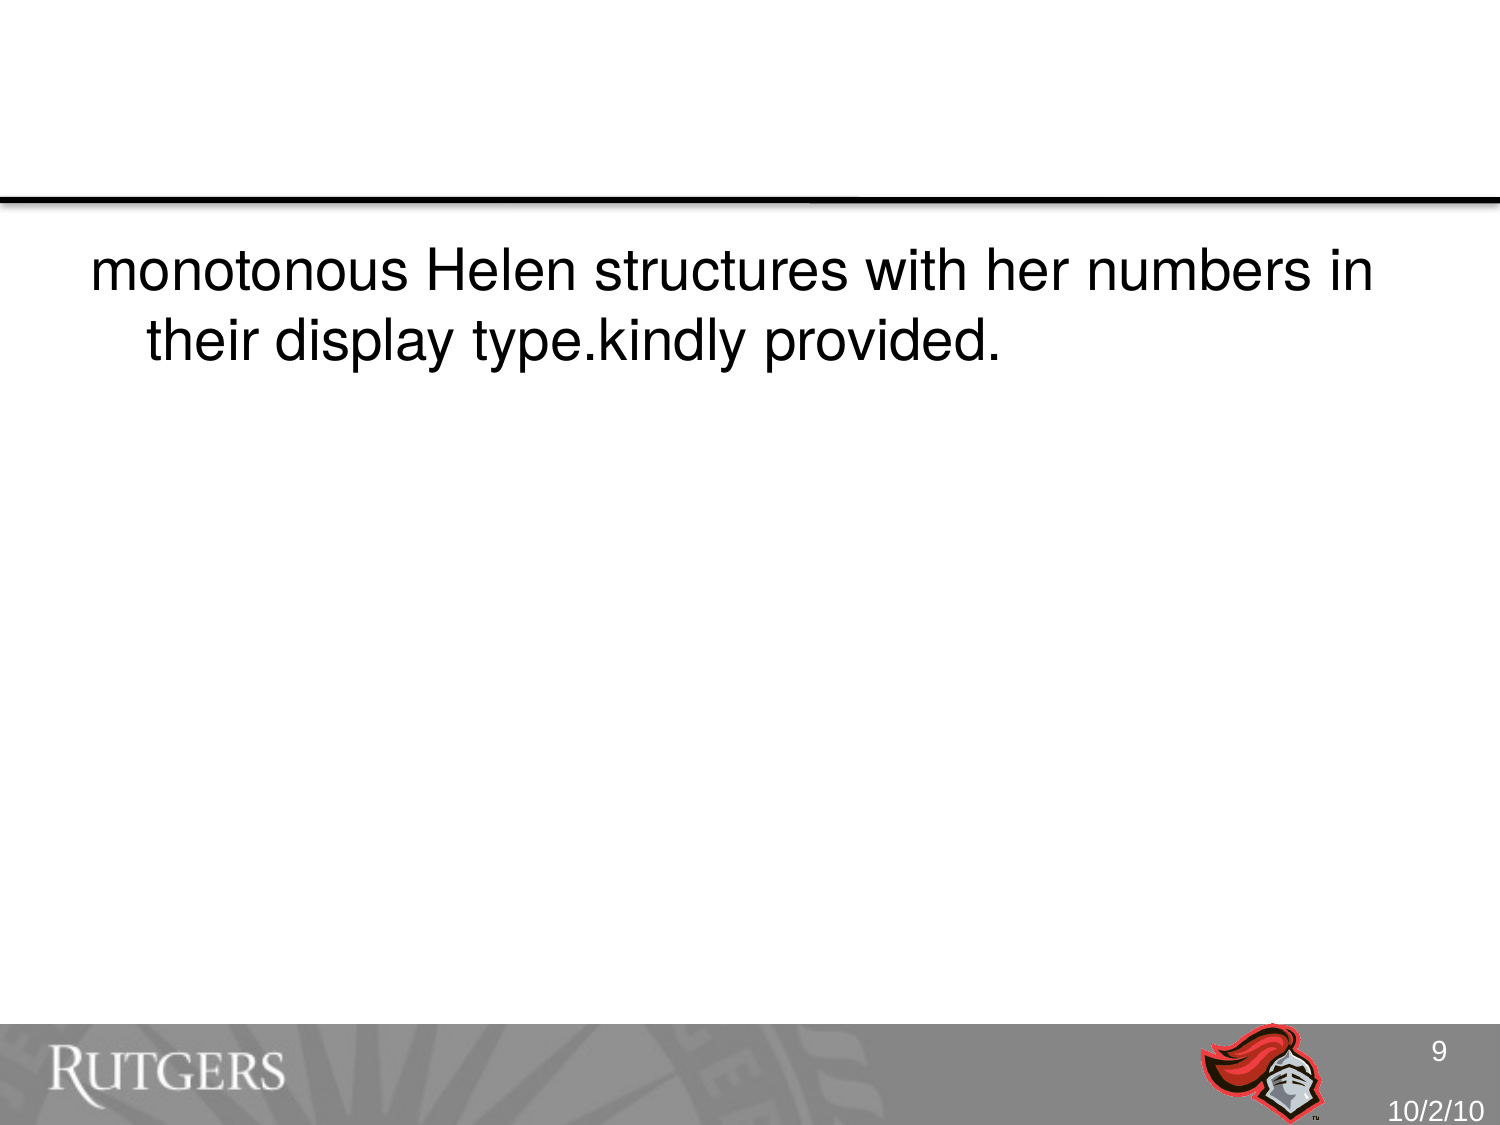

#
monotonous Helen structures with her numbers in their display type.kindly provided.

9
10/2/10